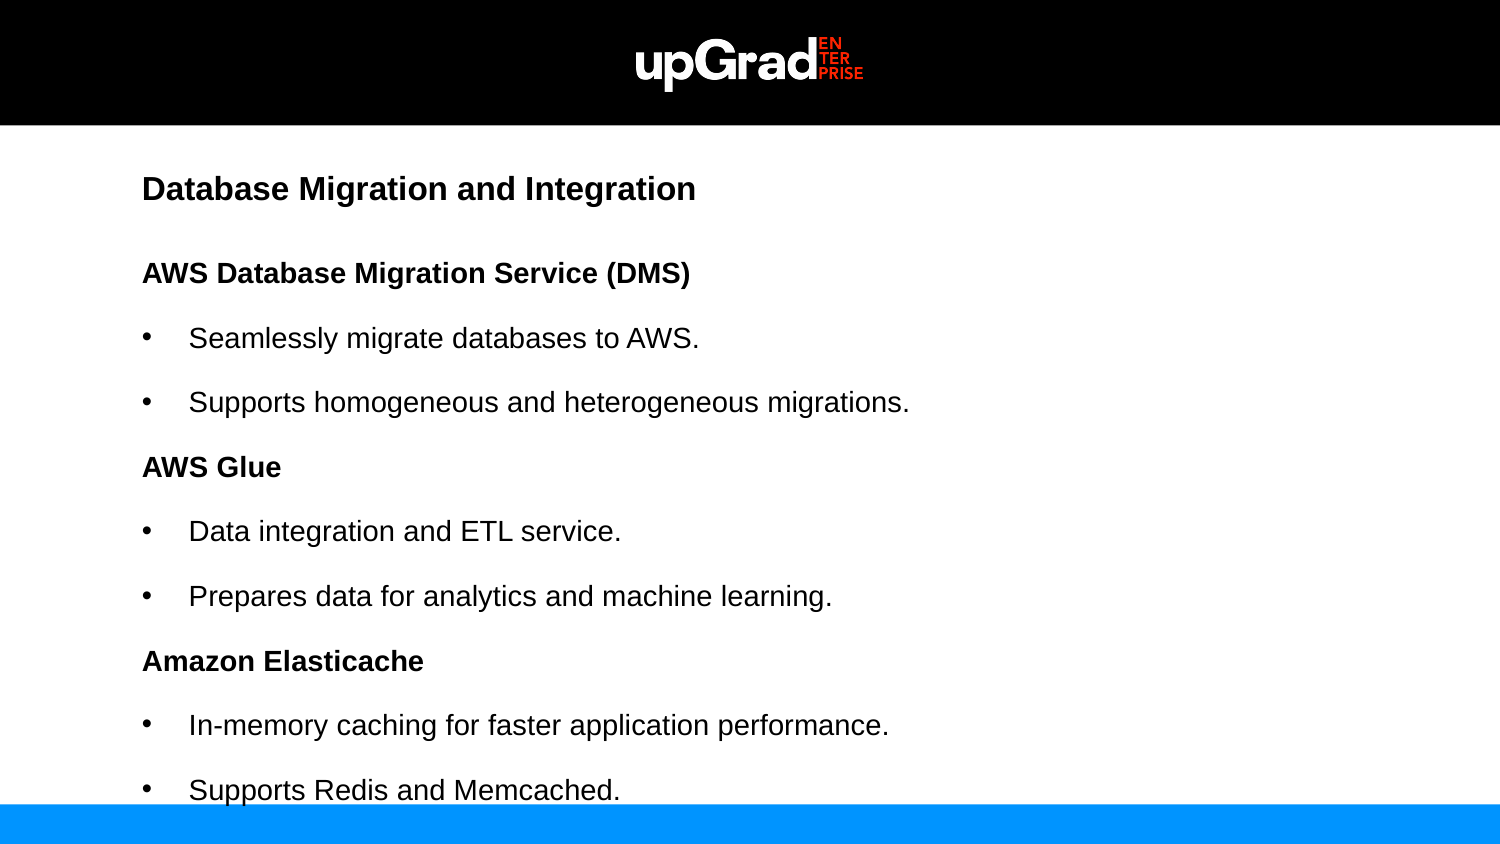

Database Migration and Integration
AWS Database Migration Service (DMS)
Seamlessly migrate databases to AWS.
Supports homogeneous and heterogeneous migrations.
AWS Glue
Data integration and ETL service.
Prepares data for analytics and machine learning.
Amazon Elasticache
In-memory caching for faster application performance.
Supports Redis and Memcached.